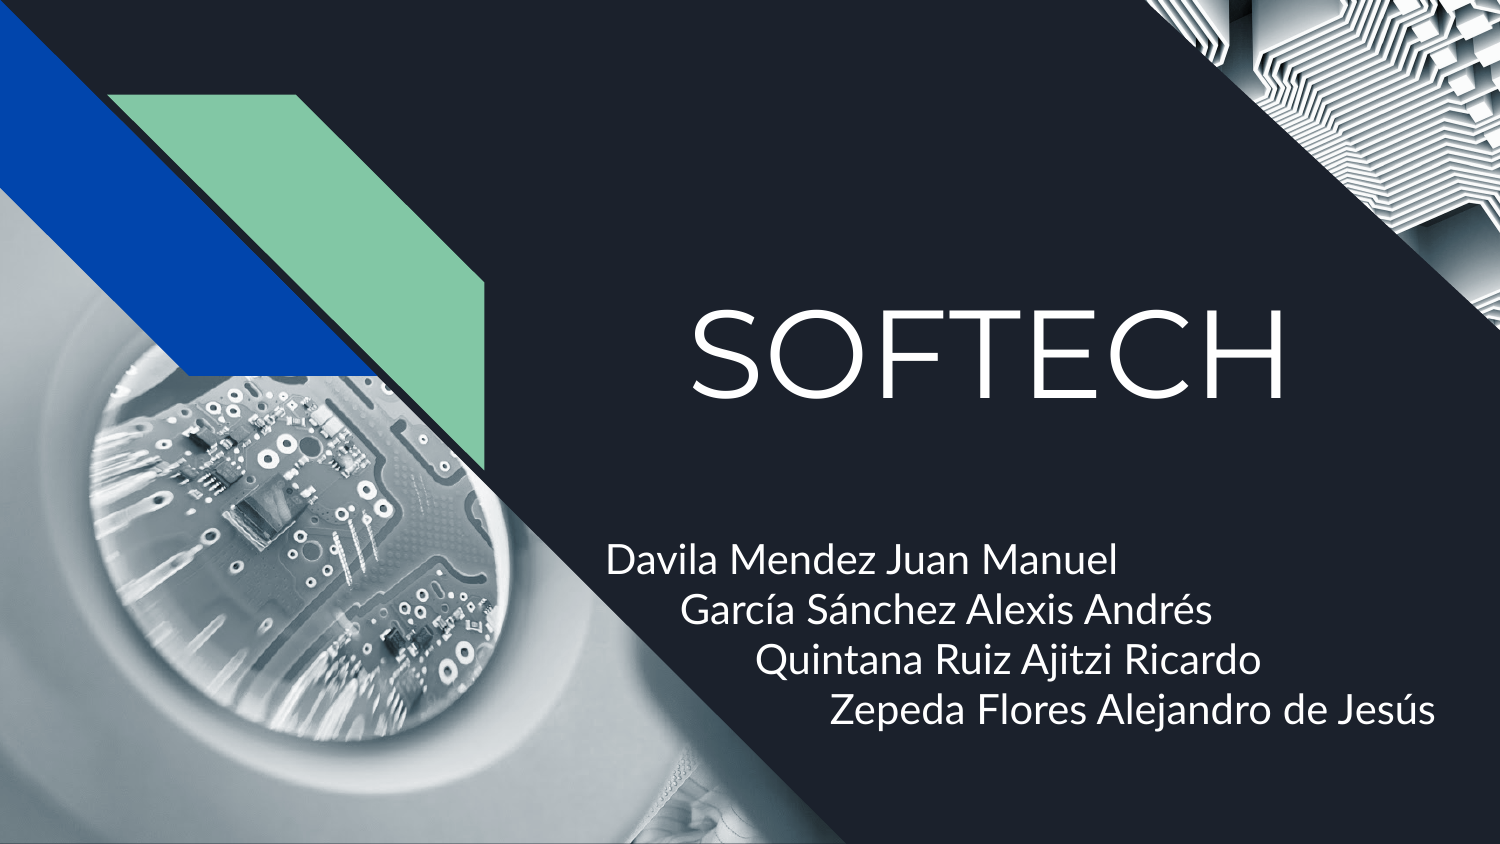

# SOFTECH
Davila Mendez Juan Manuel
García Sánchez Alexis Andrés
Quintana Ruiz Ajitzi Ricardo
Zepeda Flores Alejandro de Jesús